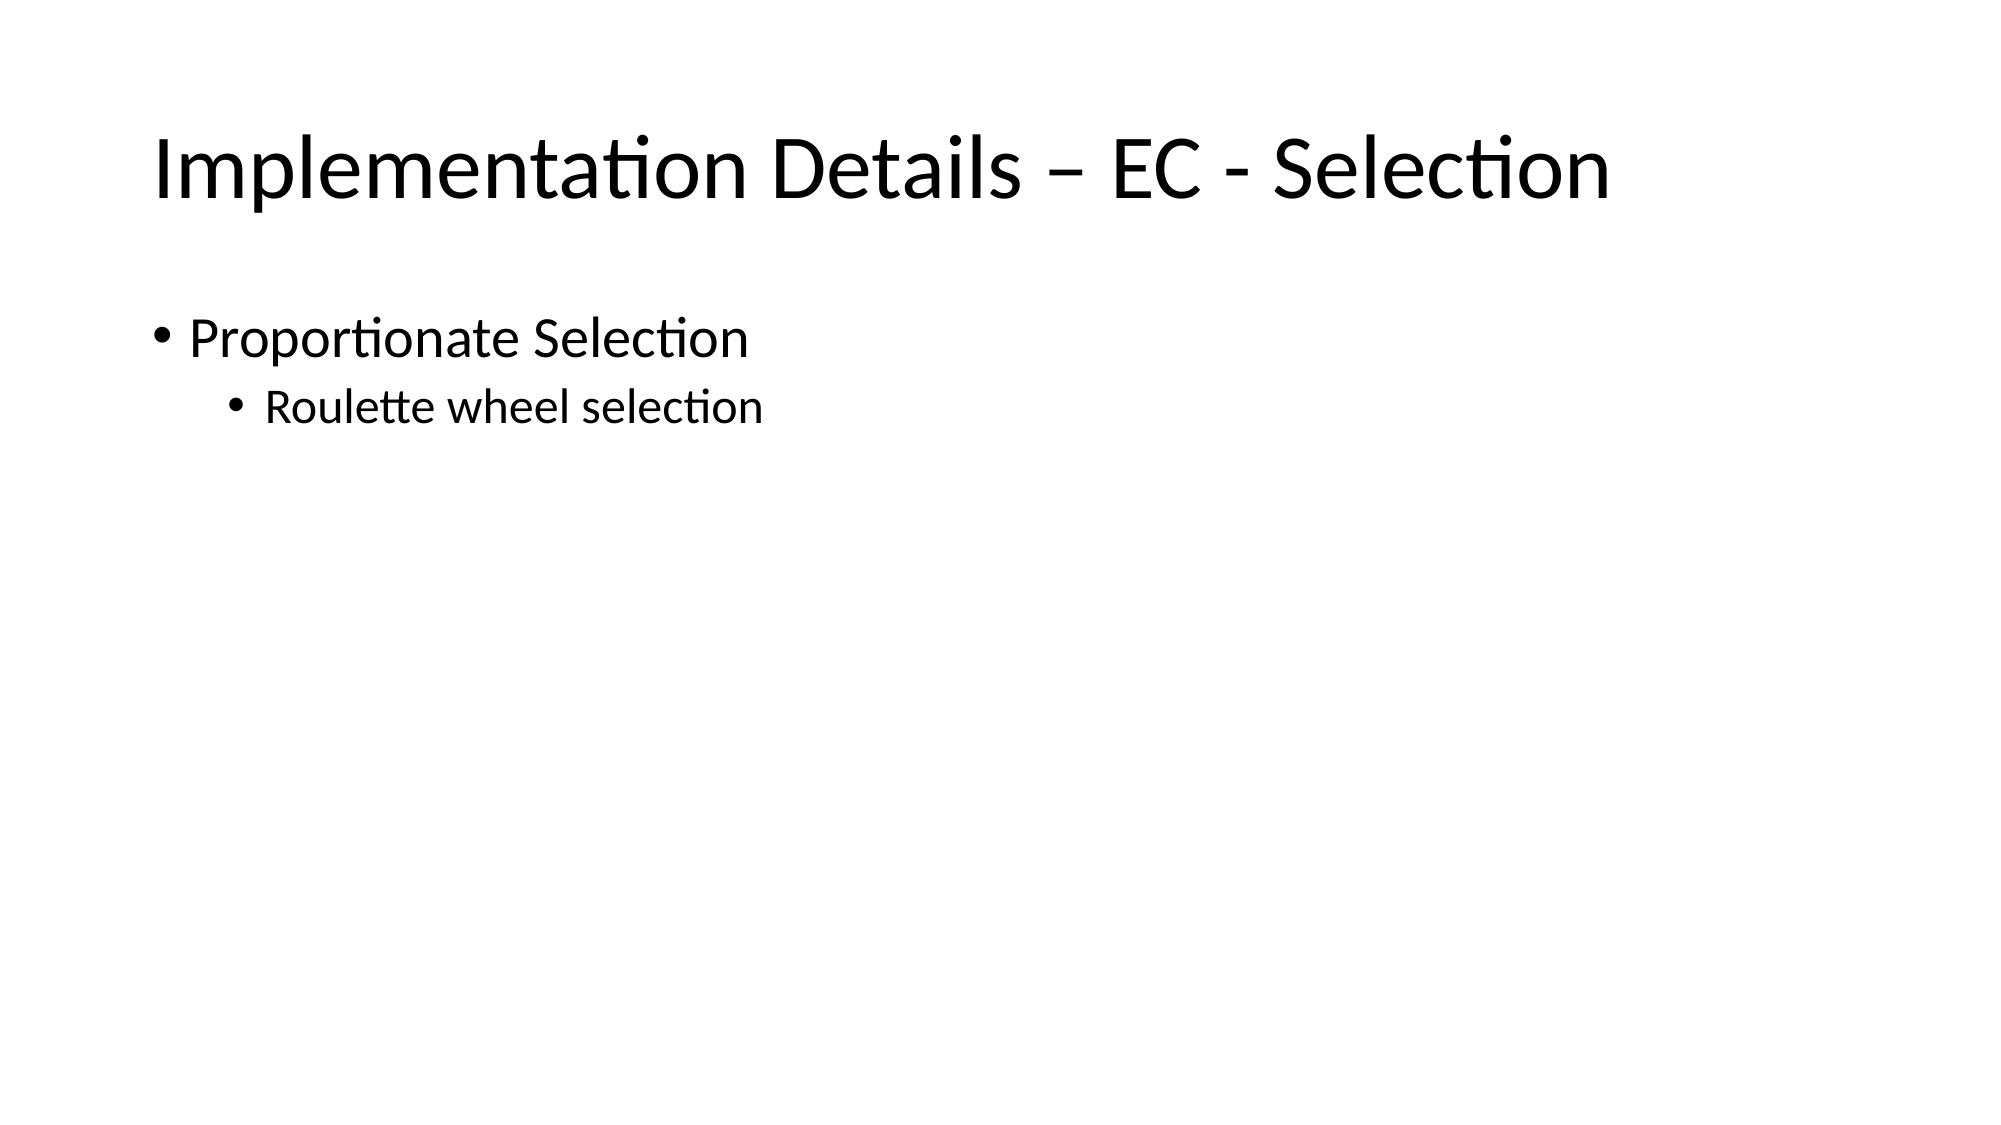

# Implementation Details – EC - Selection
Proportionate Selection
Roulette wheel selection